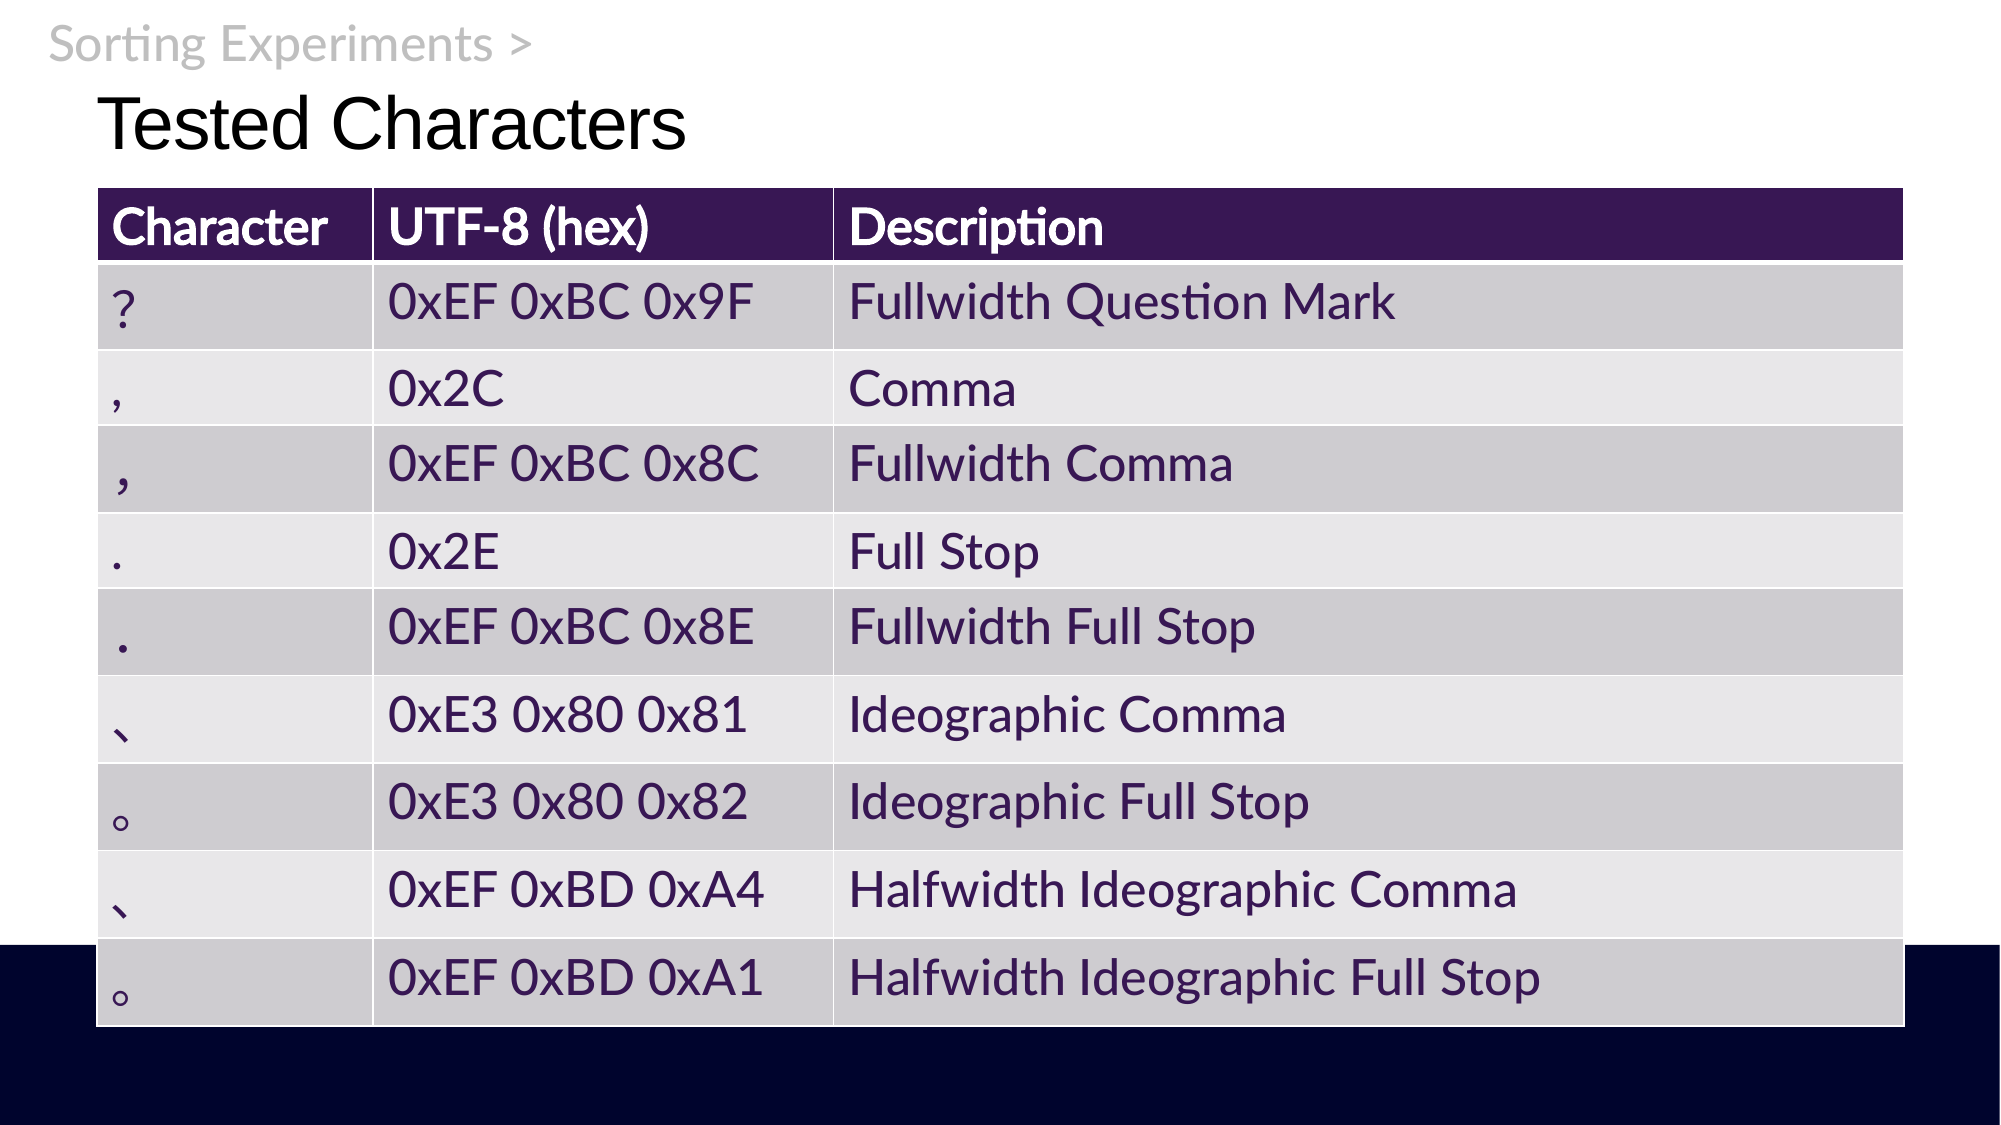

Sorting Experiments >
# Tested Characters
| Character | UTF-8 (hex) | Description |
| --- | --- | --- |
| ？ | 0xEF 0xBC 0x9F | Fullwidth Question Mark |
| , | 0x2C | Comma |
| ， | 0xEF 0xBC 0x8C | Fullwidth Comma |
| . | 0x2E | Full Stop |
| ． | 0xEF 0xBC 0x8E | Fullwidth Full Stop |
| 、 | 0xE3 0x80 0x81 | Ideographic Comma |
| 。 | 0xE3 0x80 0x82 | Ideographic Full Stop |
| ､ | 0xEF 0xBD 0xA4 | Halfwidth Ideographic Comma |
| ｡ | 0xEF 0xBD 0xA1 | Halfwidth Ideographic Full Stop |